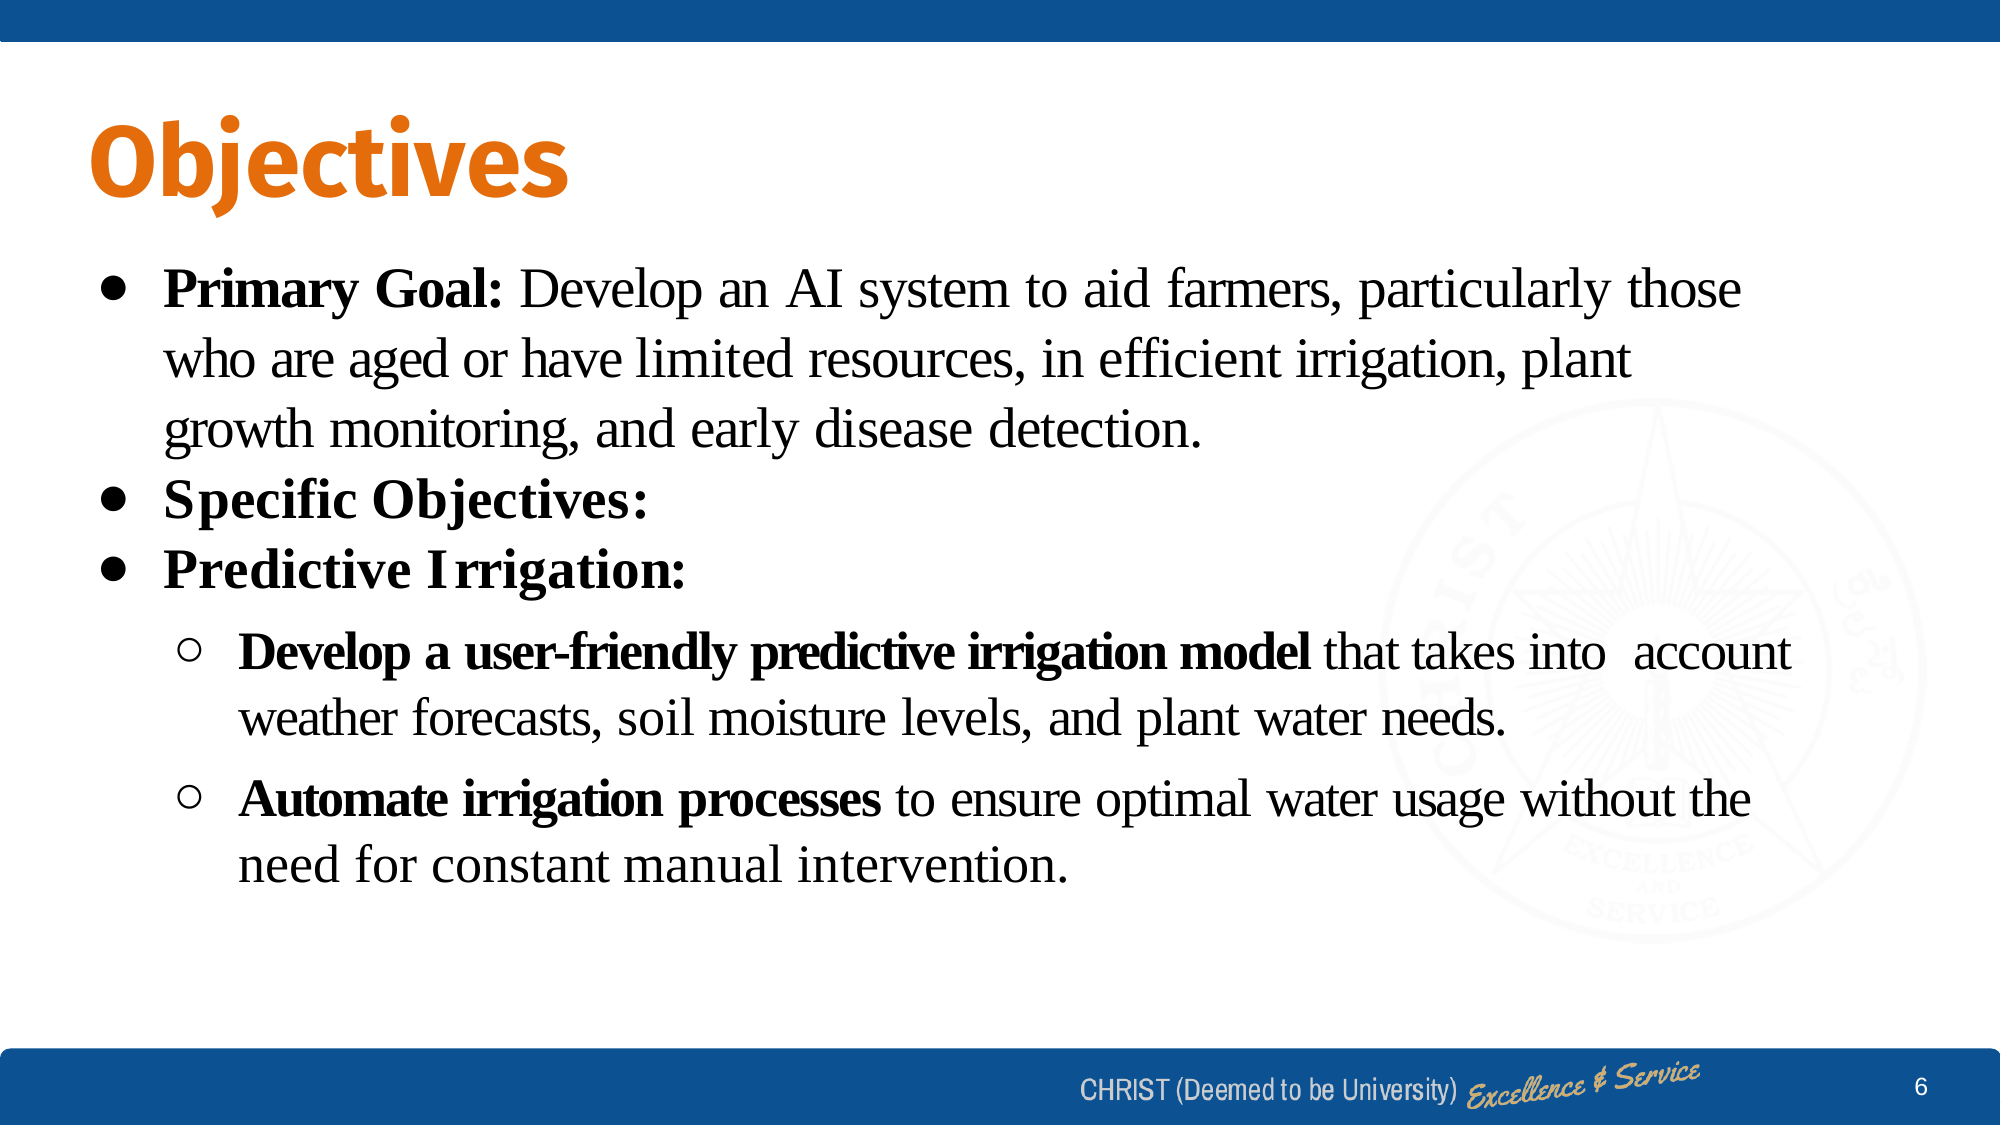

# Objectives
Primary Goal: Develop an AI system to aid farmers, particularly those  who are aged or have limited resources, in efficient irrigation, plant  growth monitoring, and early disease detection.
Specific Objectives:
Predictive Irrigation:
Develop a user-friendly predictive irrigation model that takes into  account weather forecasts, soil moisture levels, and plant water needs.
Automate irrigation processes to ensure optimal water usage without the  need for constant manual intervention.
6